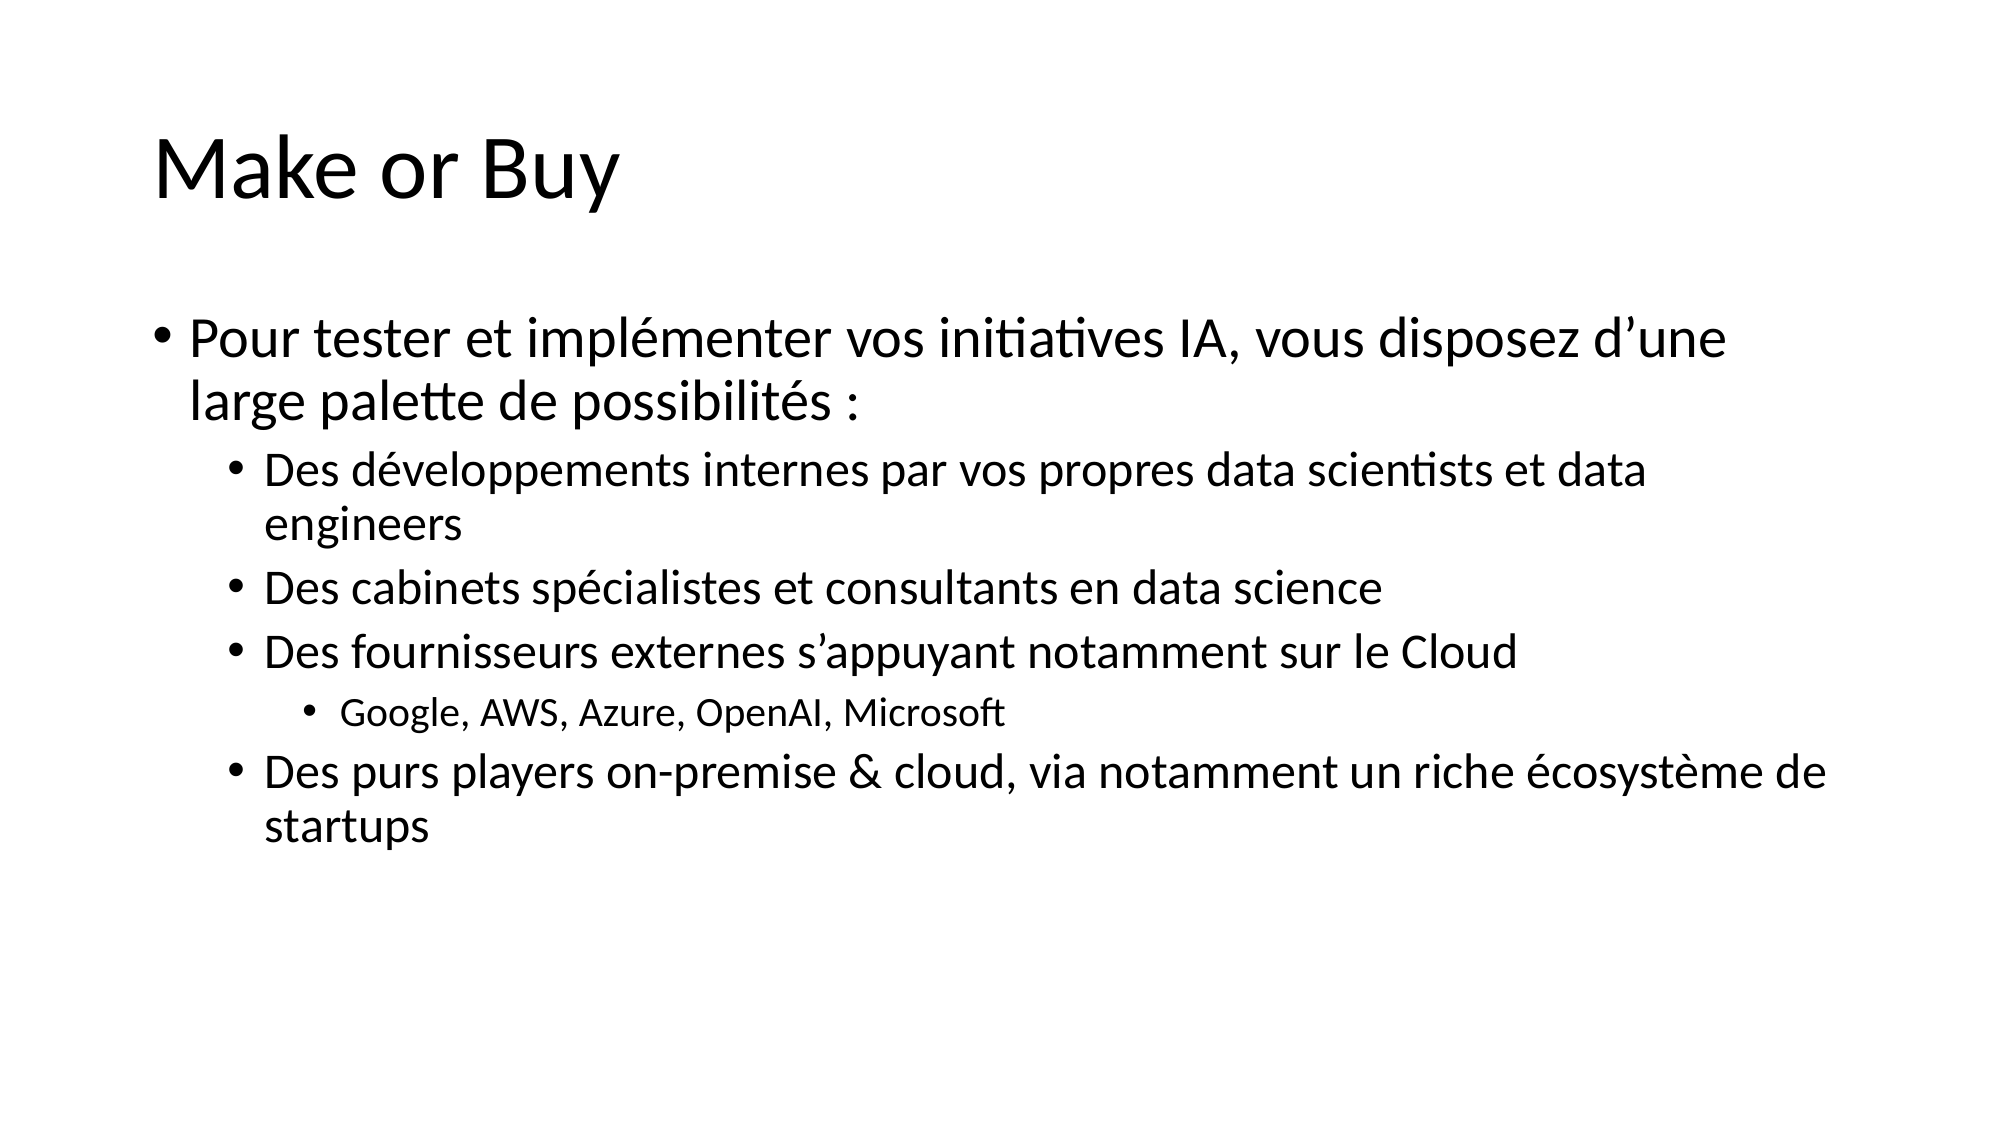

# Make or Buy
Pour tester et implémenter vos initiatives IA, vous disposez d’une large palette de possibilités :
Des développements internes par vos propres data scientists et data engineers
Des cabinets spécialistes et consultants en data science
Des fournisseurs externes s’appuyant notamment sur le Cloud
Google, AWS, Azure, OpenAI, Microsoft
Des purs players on-premise & cloud, via notamment un riche écosystème de startups